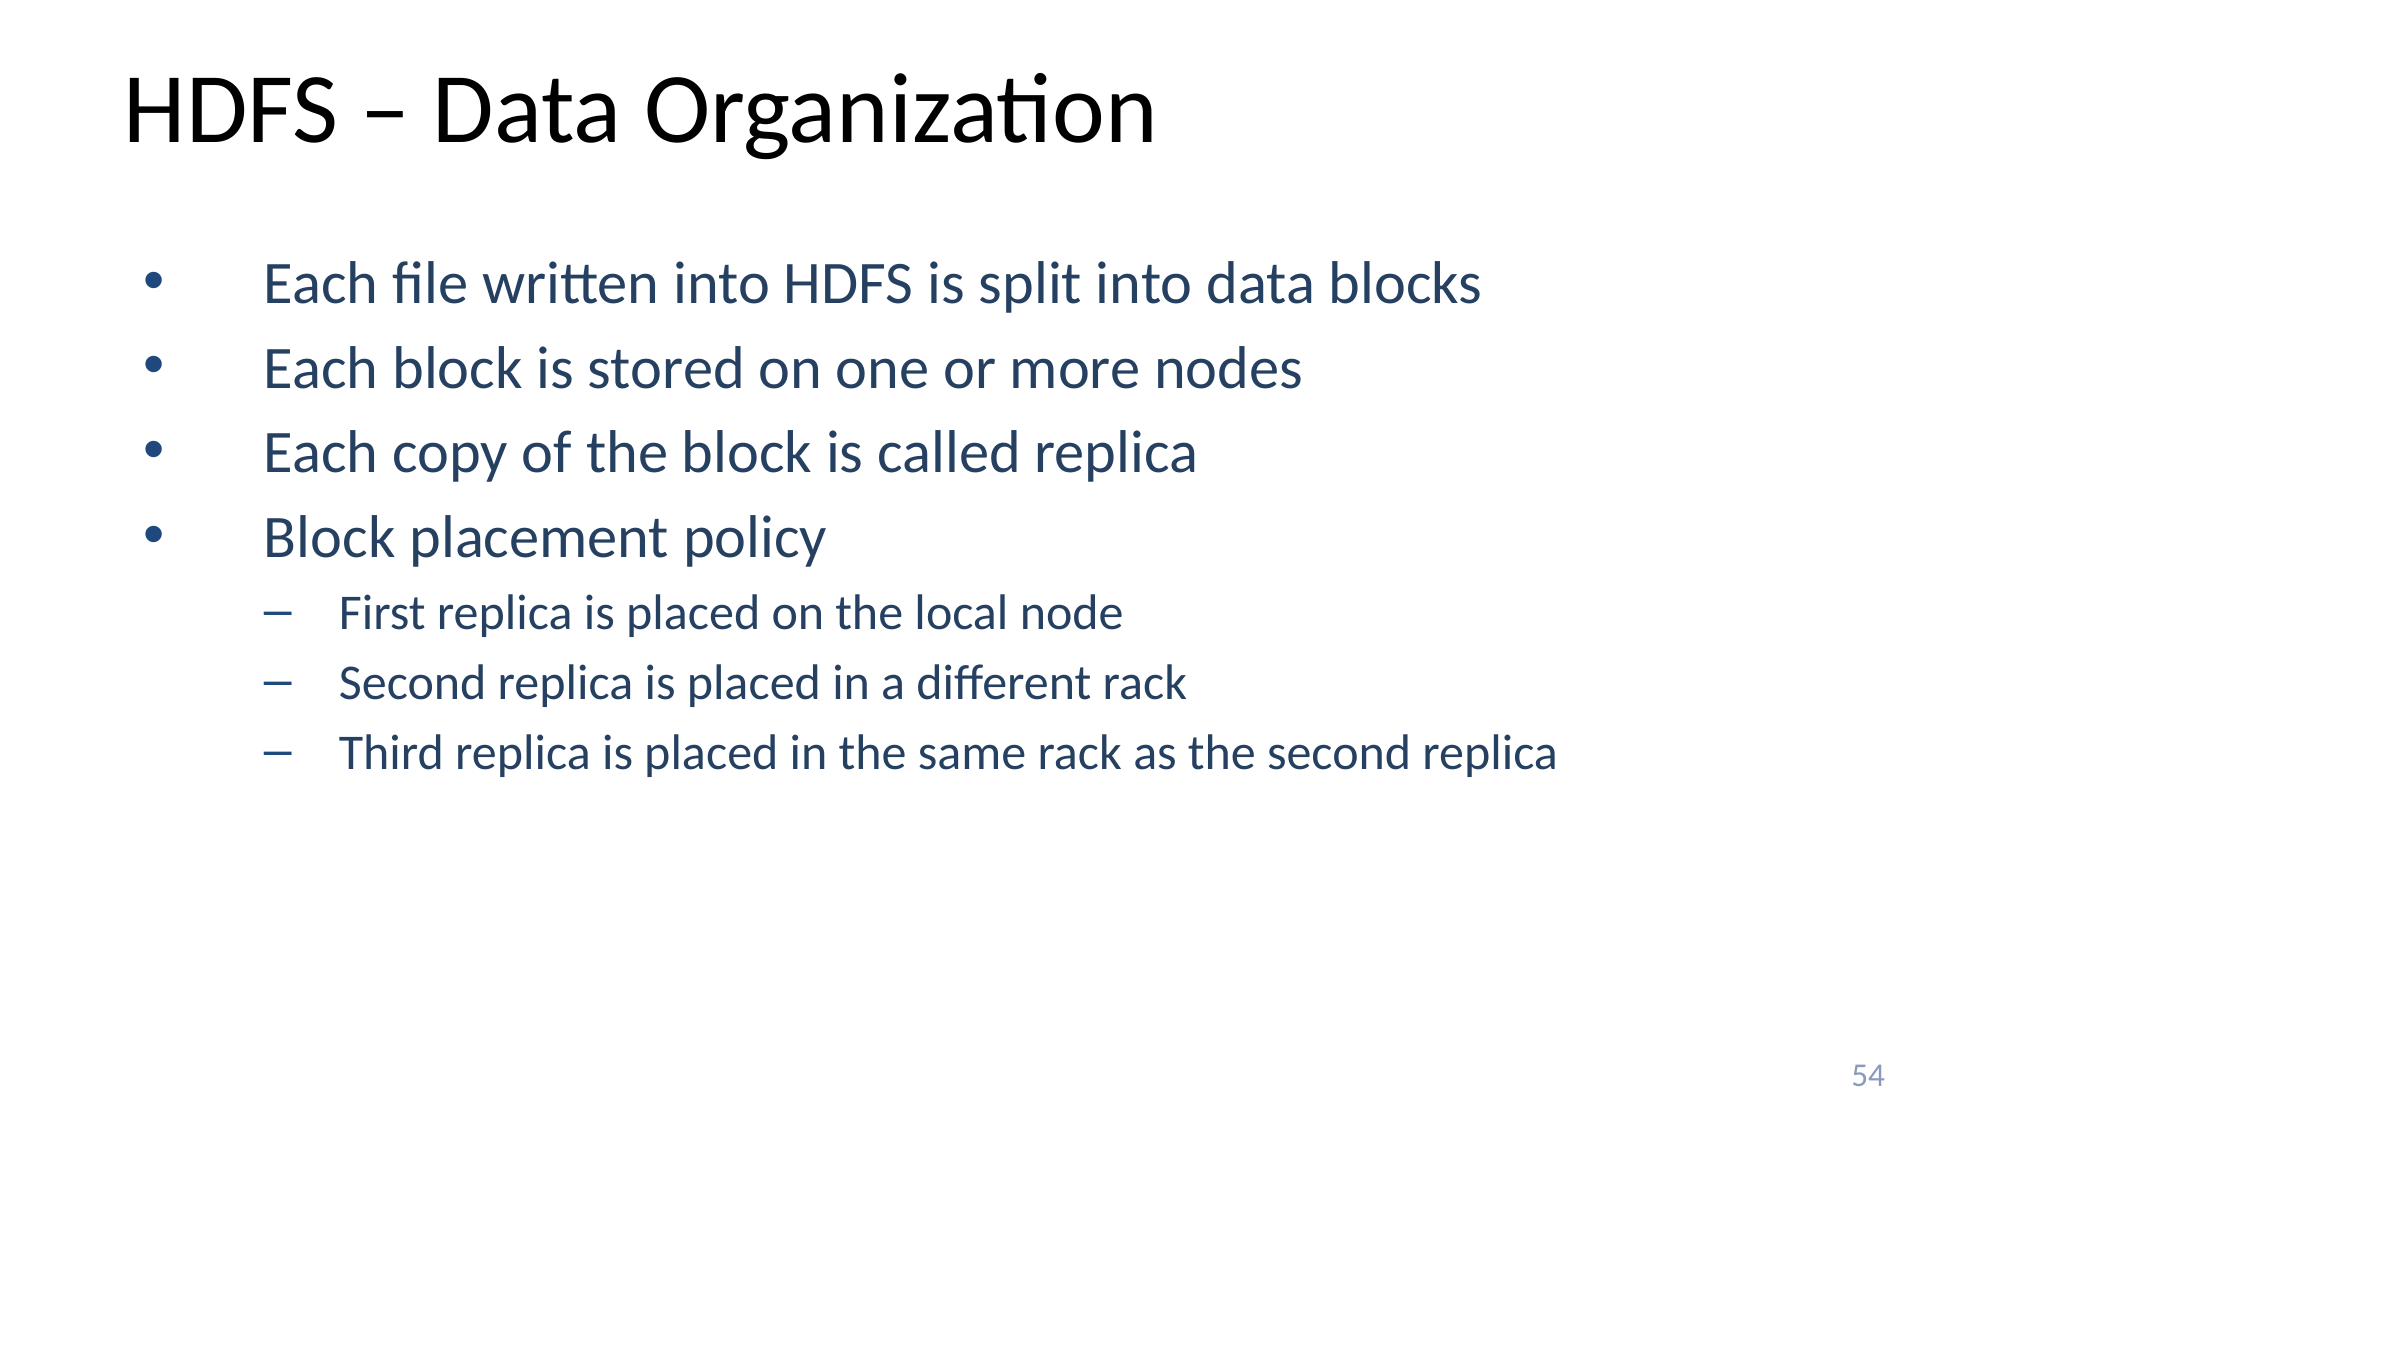

# HDFS – Data Organization
Each file written into HDFS is split into data blocks
Each block is stored on one or more nodes
Each copy of the block is called replica
Block placement policy
First replica is placed on the local node
Second replica is placed in a different rack
Third replica is placed in the same rack as the second replica

54